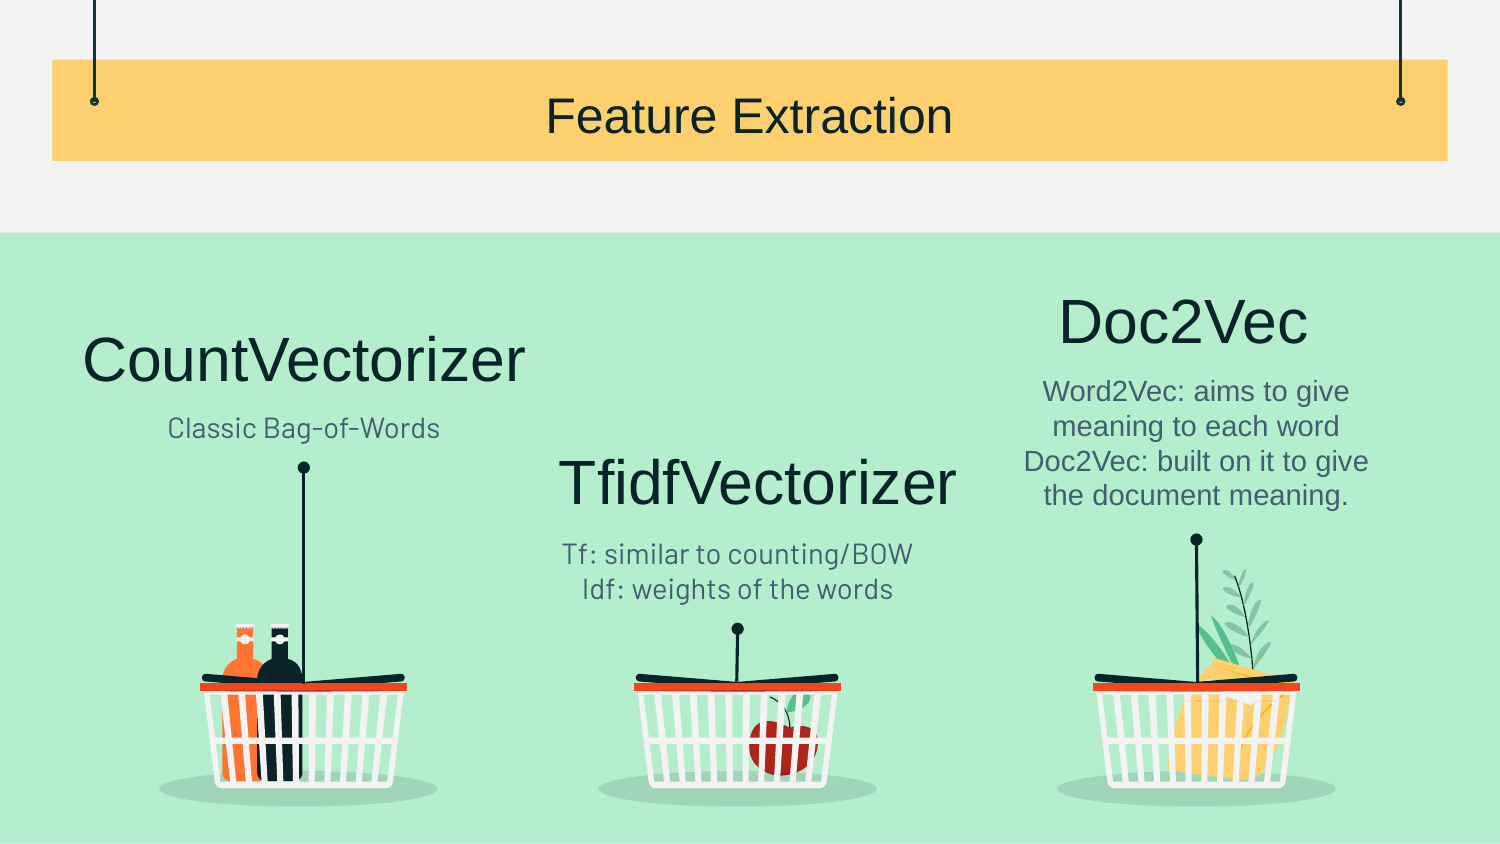

Feature Extraction

Doc2Vec
# CountVectorizer
Word2Vec: aims to give meaning to each word
Doc2Vec: built on it to give the document meaning.
Classic Bag-of-Words

TfidfVectorizer
Tf: similar to counting/BOW
Idf: weights of the words